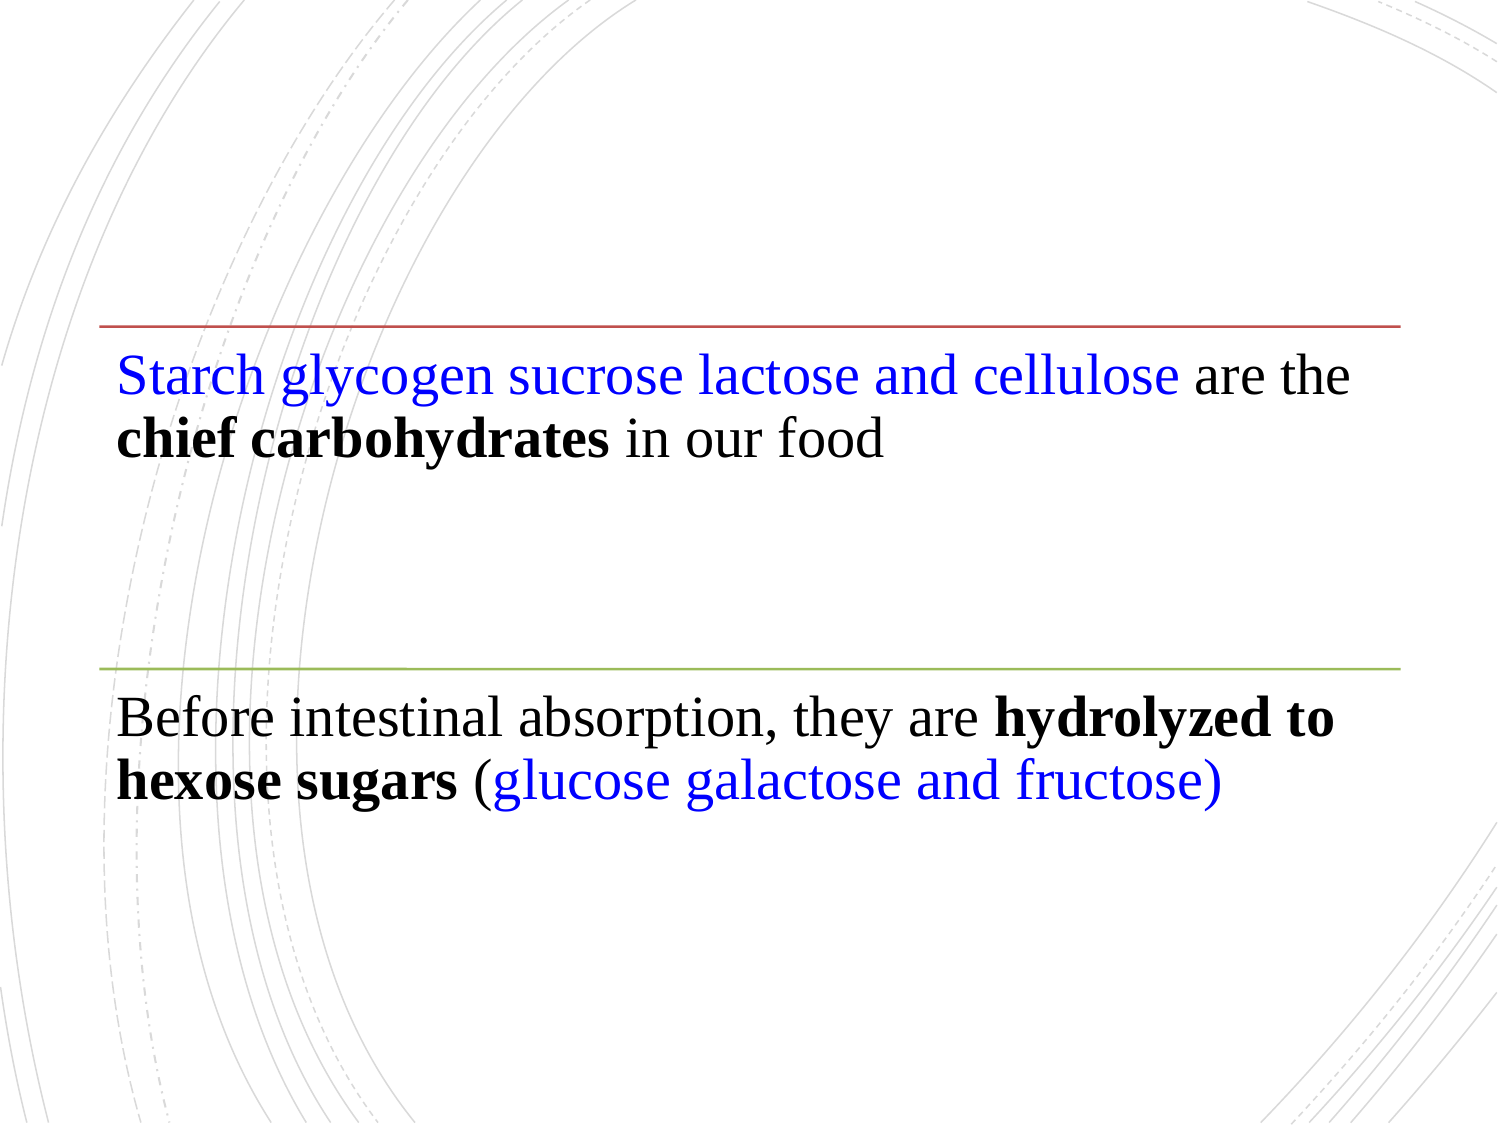

#
Starch glycogen sucrose lactose and cellulose are the chief carbohydrates in our food
Before intestinal absorption, they are hydrolyzed to hexose sugars (glucose galactose and fructose)